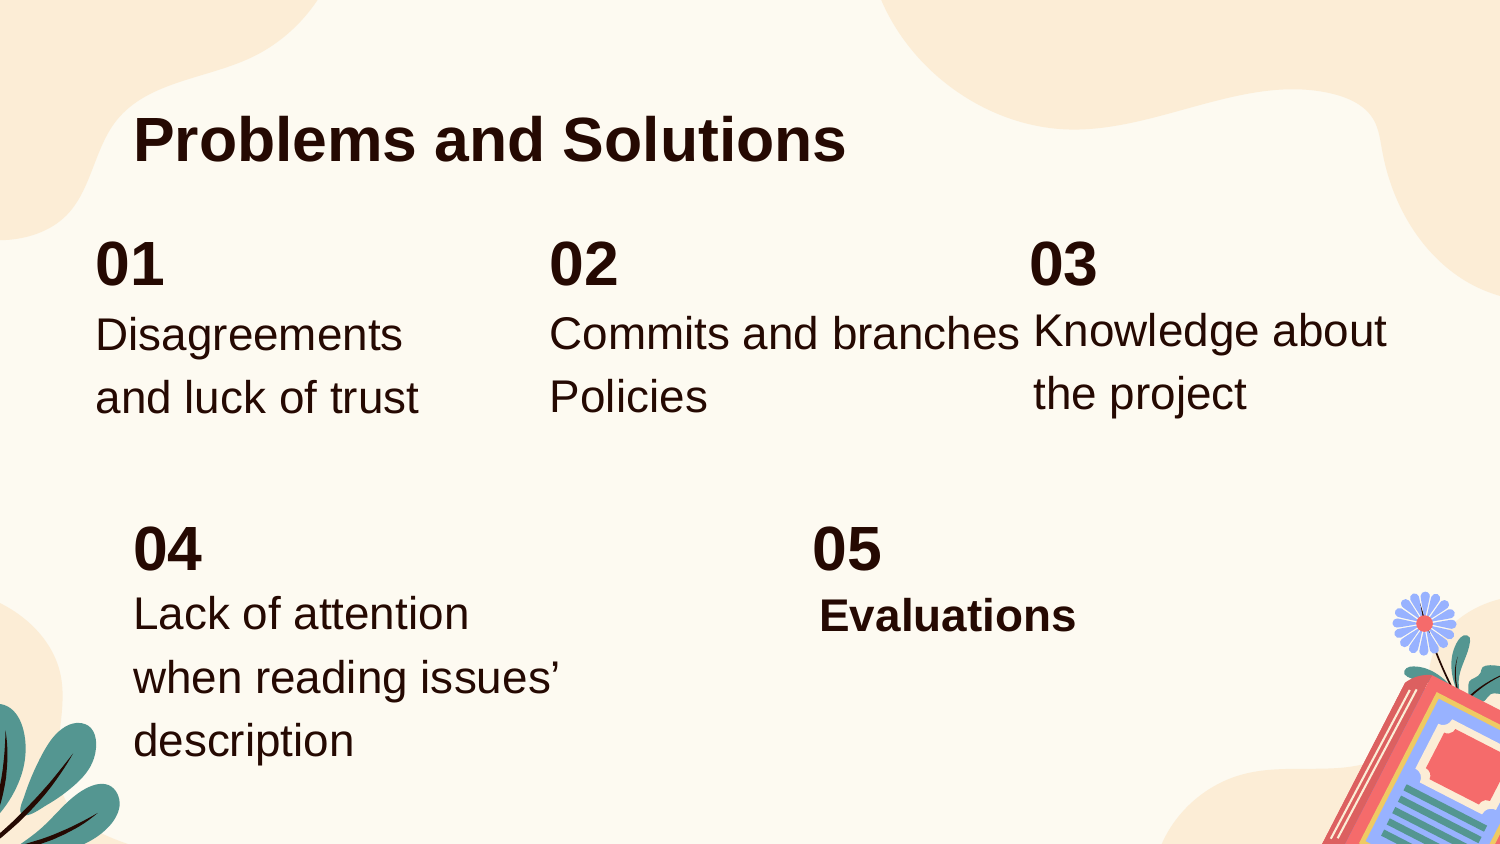

# Problems and Solutions
01
02
03
Knowledge about
the project
Commits and branches Policies
Disagreements
and luck of trust
04
05
Evaluations
Lack of attention
when reading issues’
description